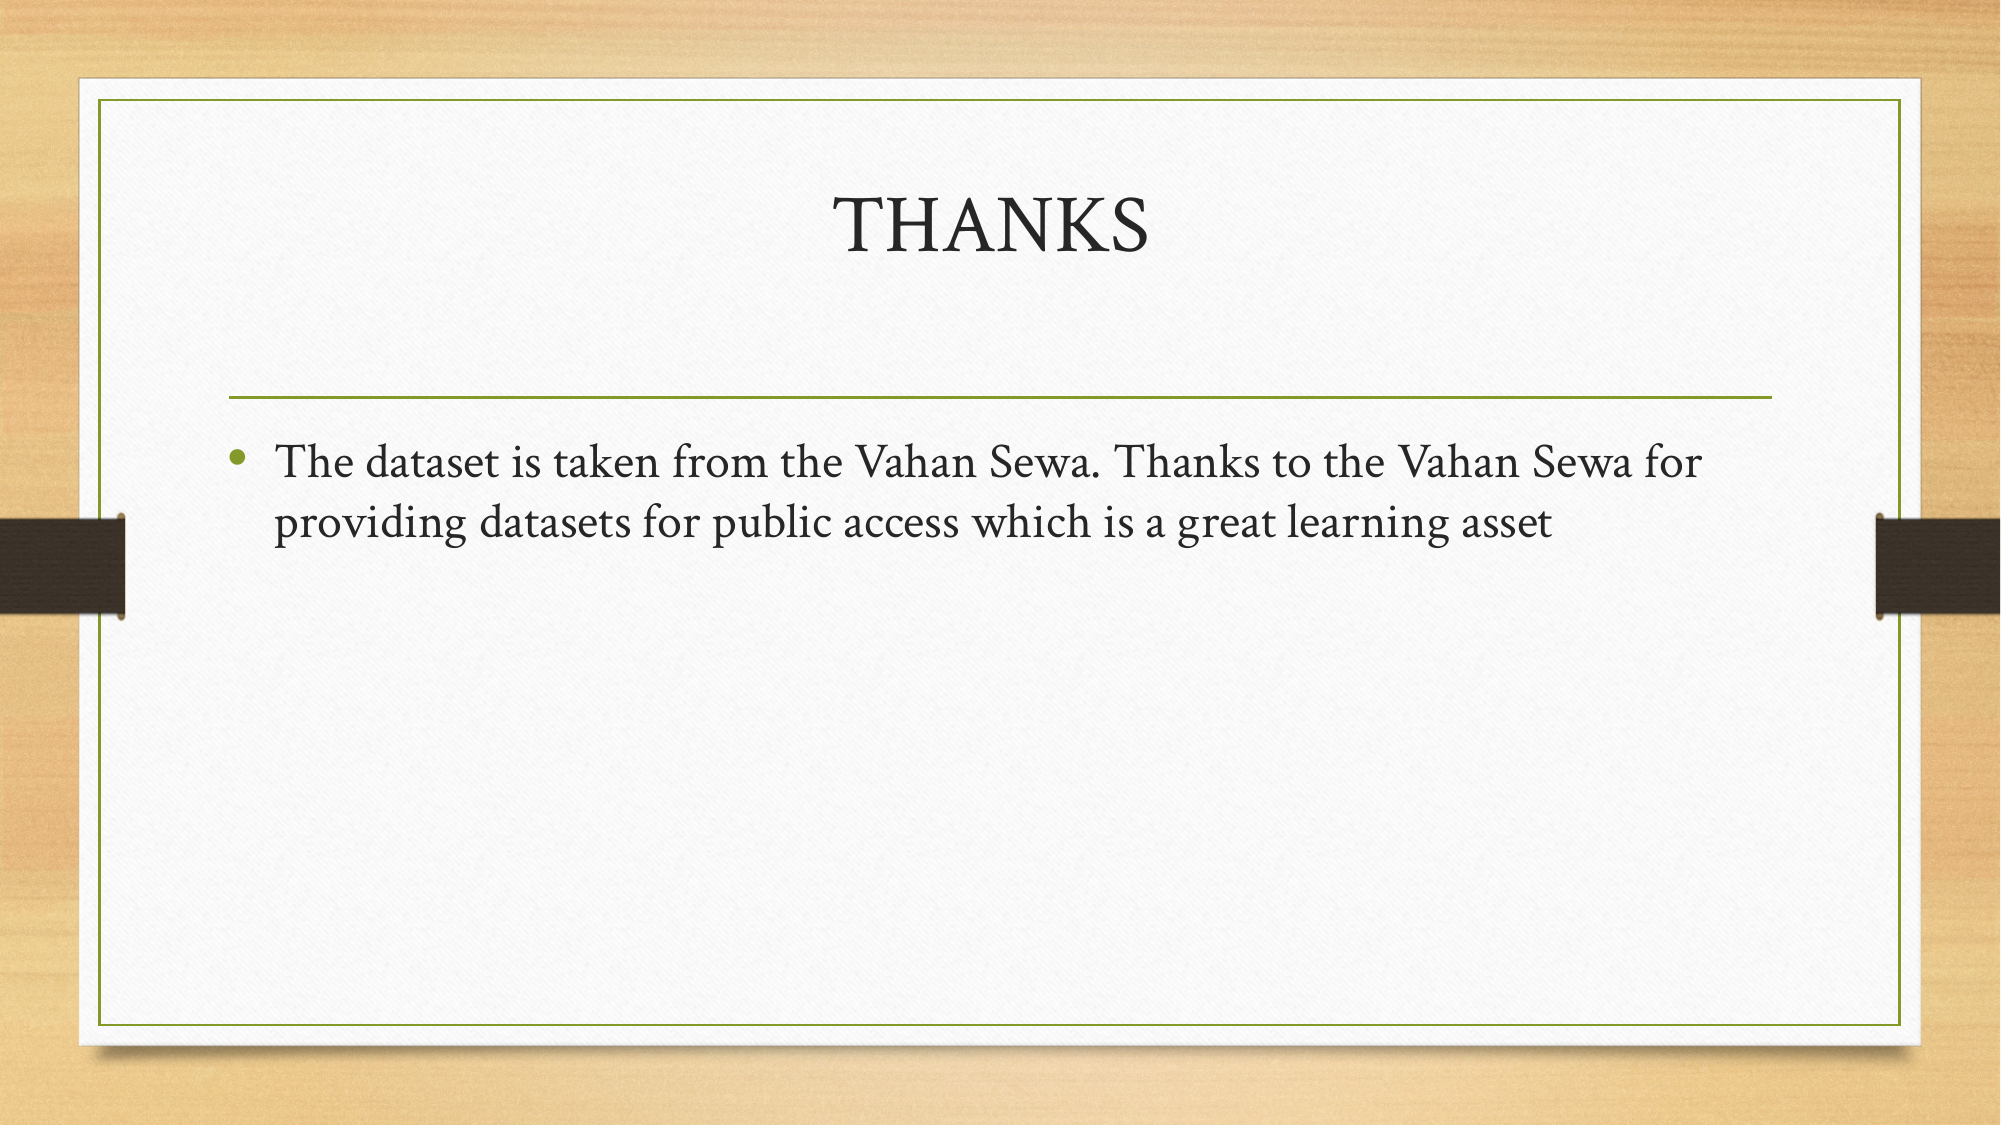

# THANKS
The dataset is taken from the Vahan Sewa. Thanks to the Vahan Sewa for providing datasets for public access which is a great learning asset